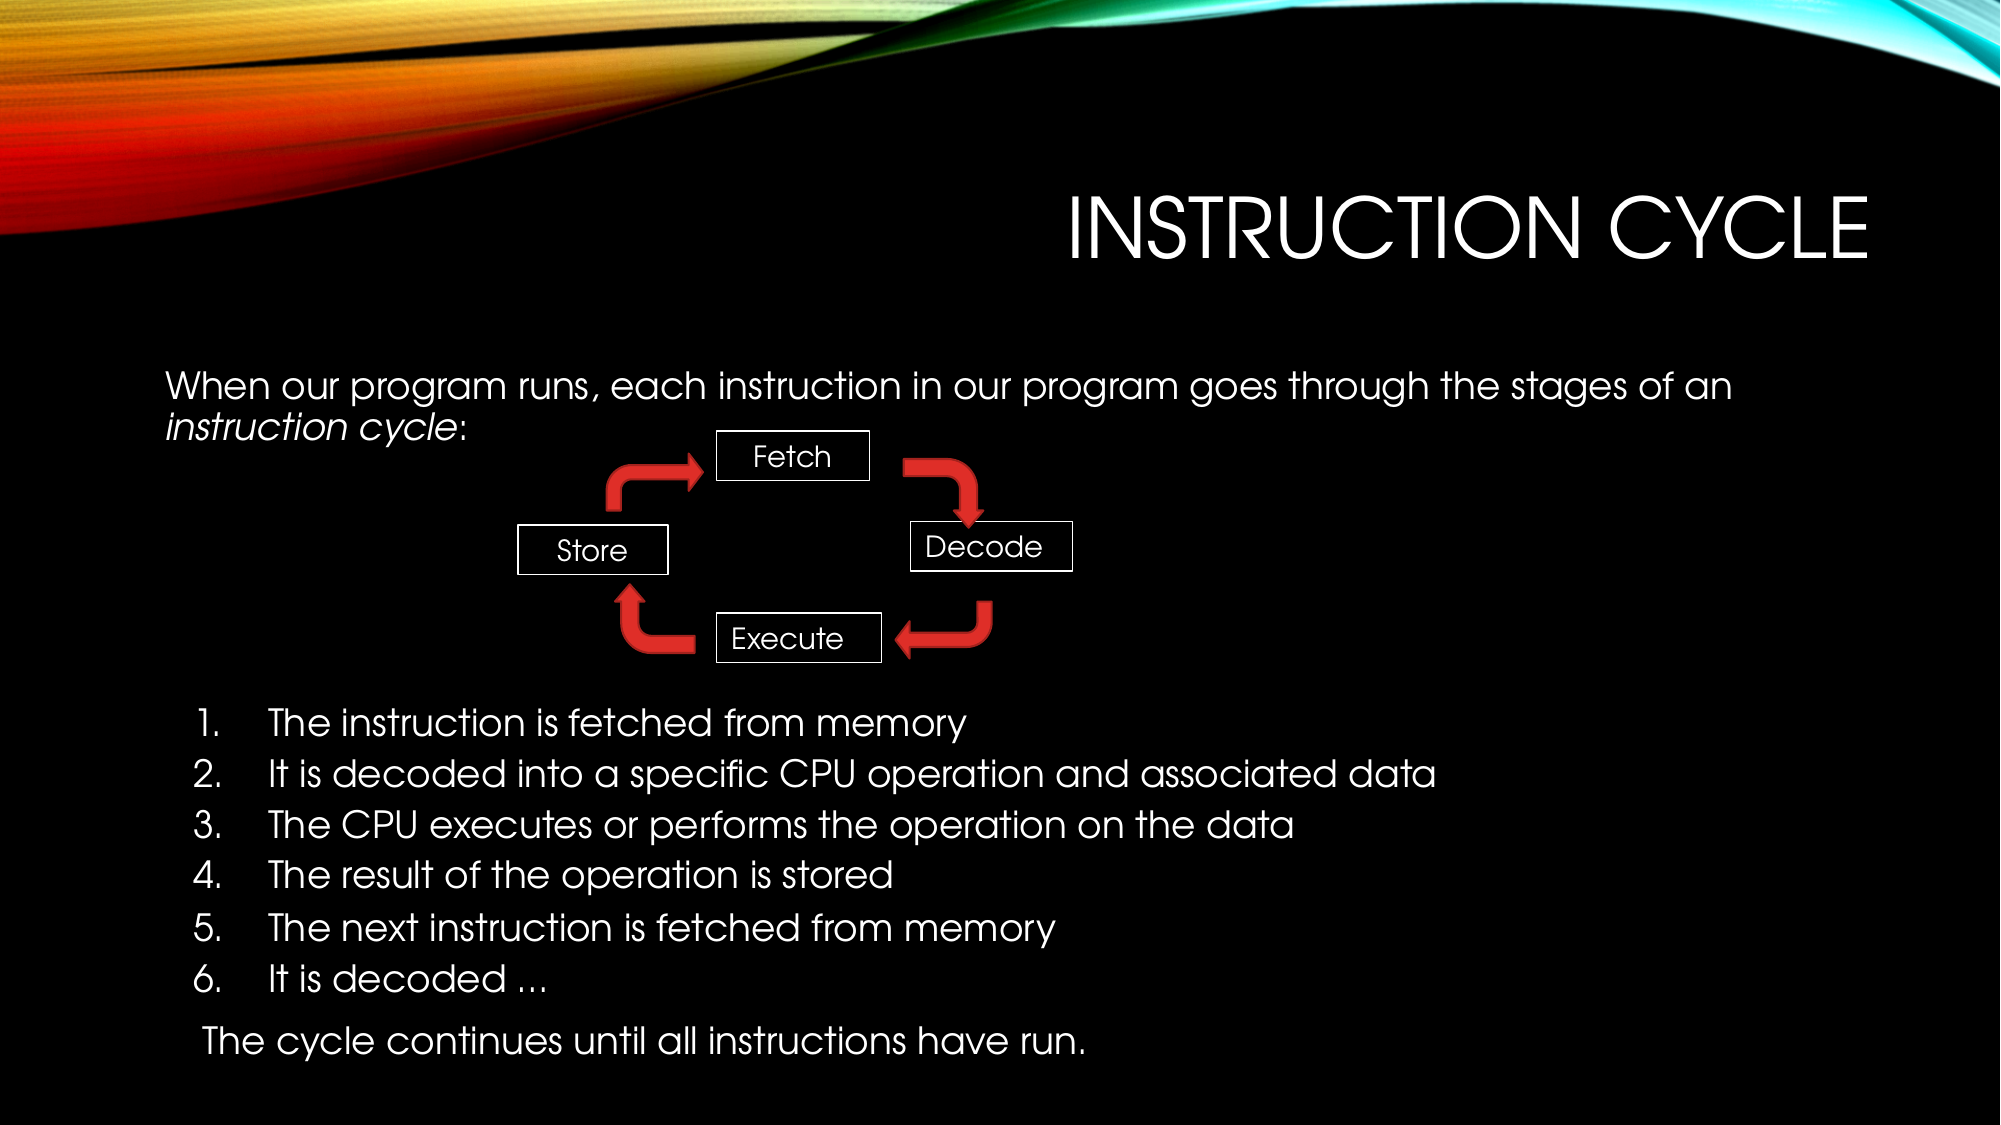

# Instruction Cycle
	When our program runs, each instruction in our program goes through the stages of an instruction cycle:

The instruction is fetched from memory
It is decoded into a specific CPU operation and associated data
The CPU executes or performs the operation on the data
The result of the operation is stored

The next instruction is fetched from memory
It is decoded …
	The cycle continues until all instructions have run.
Fetch

Decode
Store

Execute